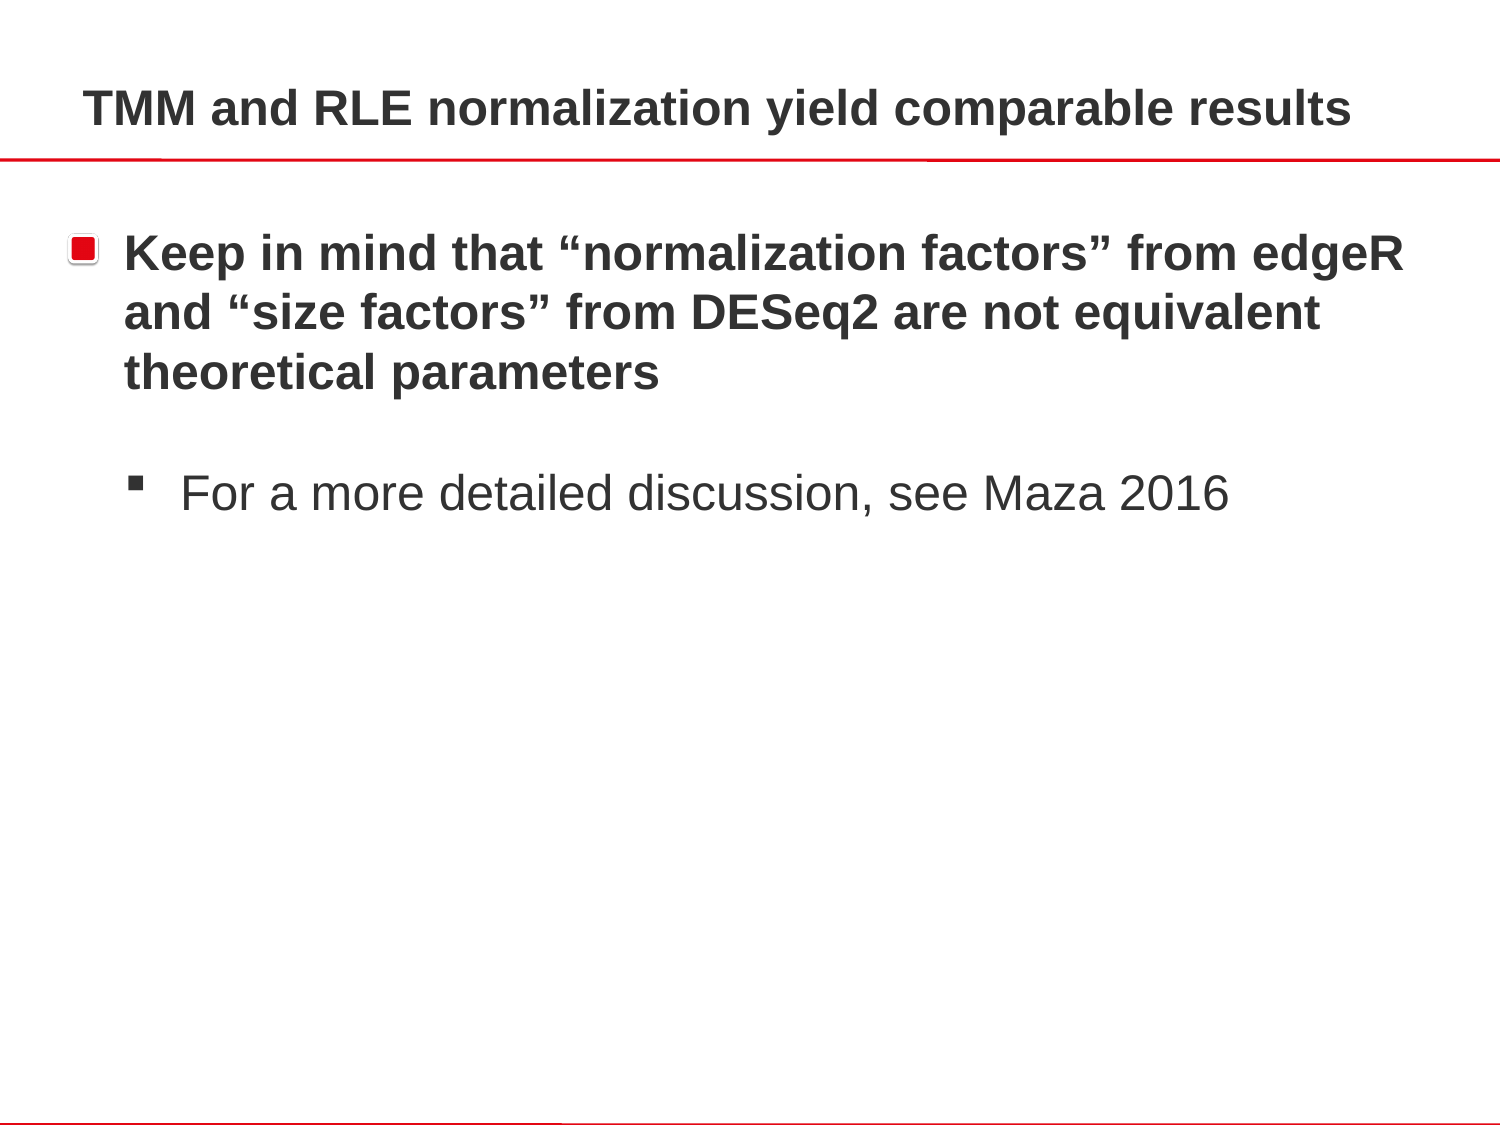

TMM and RLE normalization yield comparable results
Keep in mind that “normalization factors” from edgeR and “size factors” from DESeq2 are not equivalent theoretical parameters

For a more detailed discussion, see Maza 2016